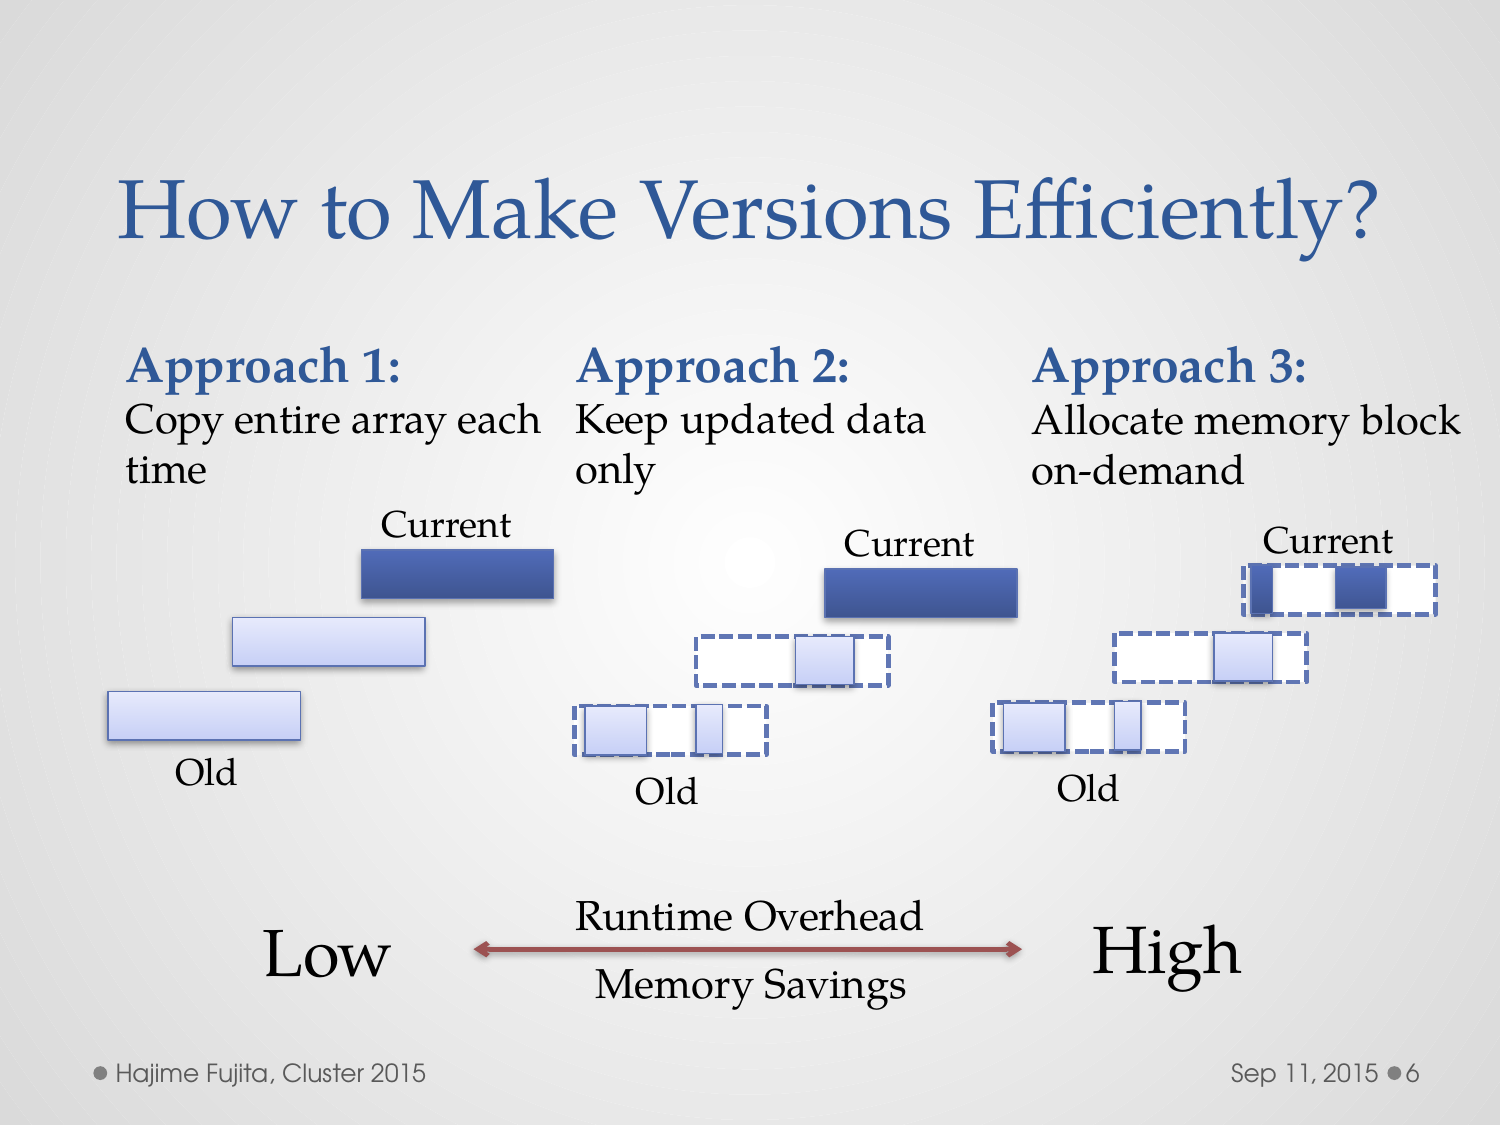

# How to Make Versions Efficiently?
Approach 1:
Copy entire array each time
Approach 2:
Keep updated data only
Approach 3:
Allocate memory block on-demand
Current
Current
Current

Old
Old
Old
Runtime Overhead
High
Low
Memory Savings
Hajime Fujita, Cluster 2015
Sep 11, 2015
6